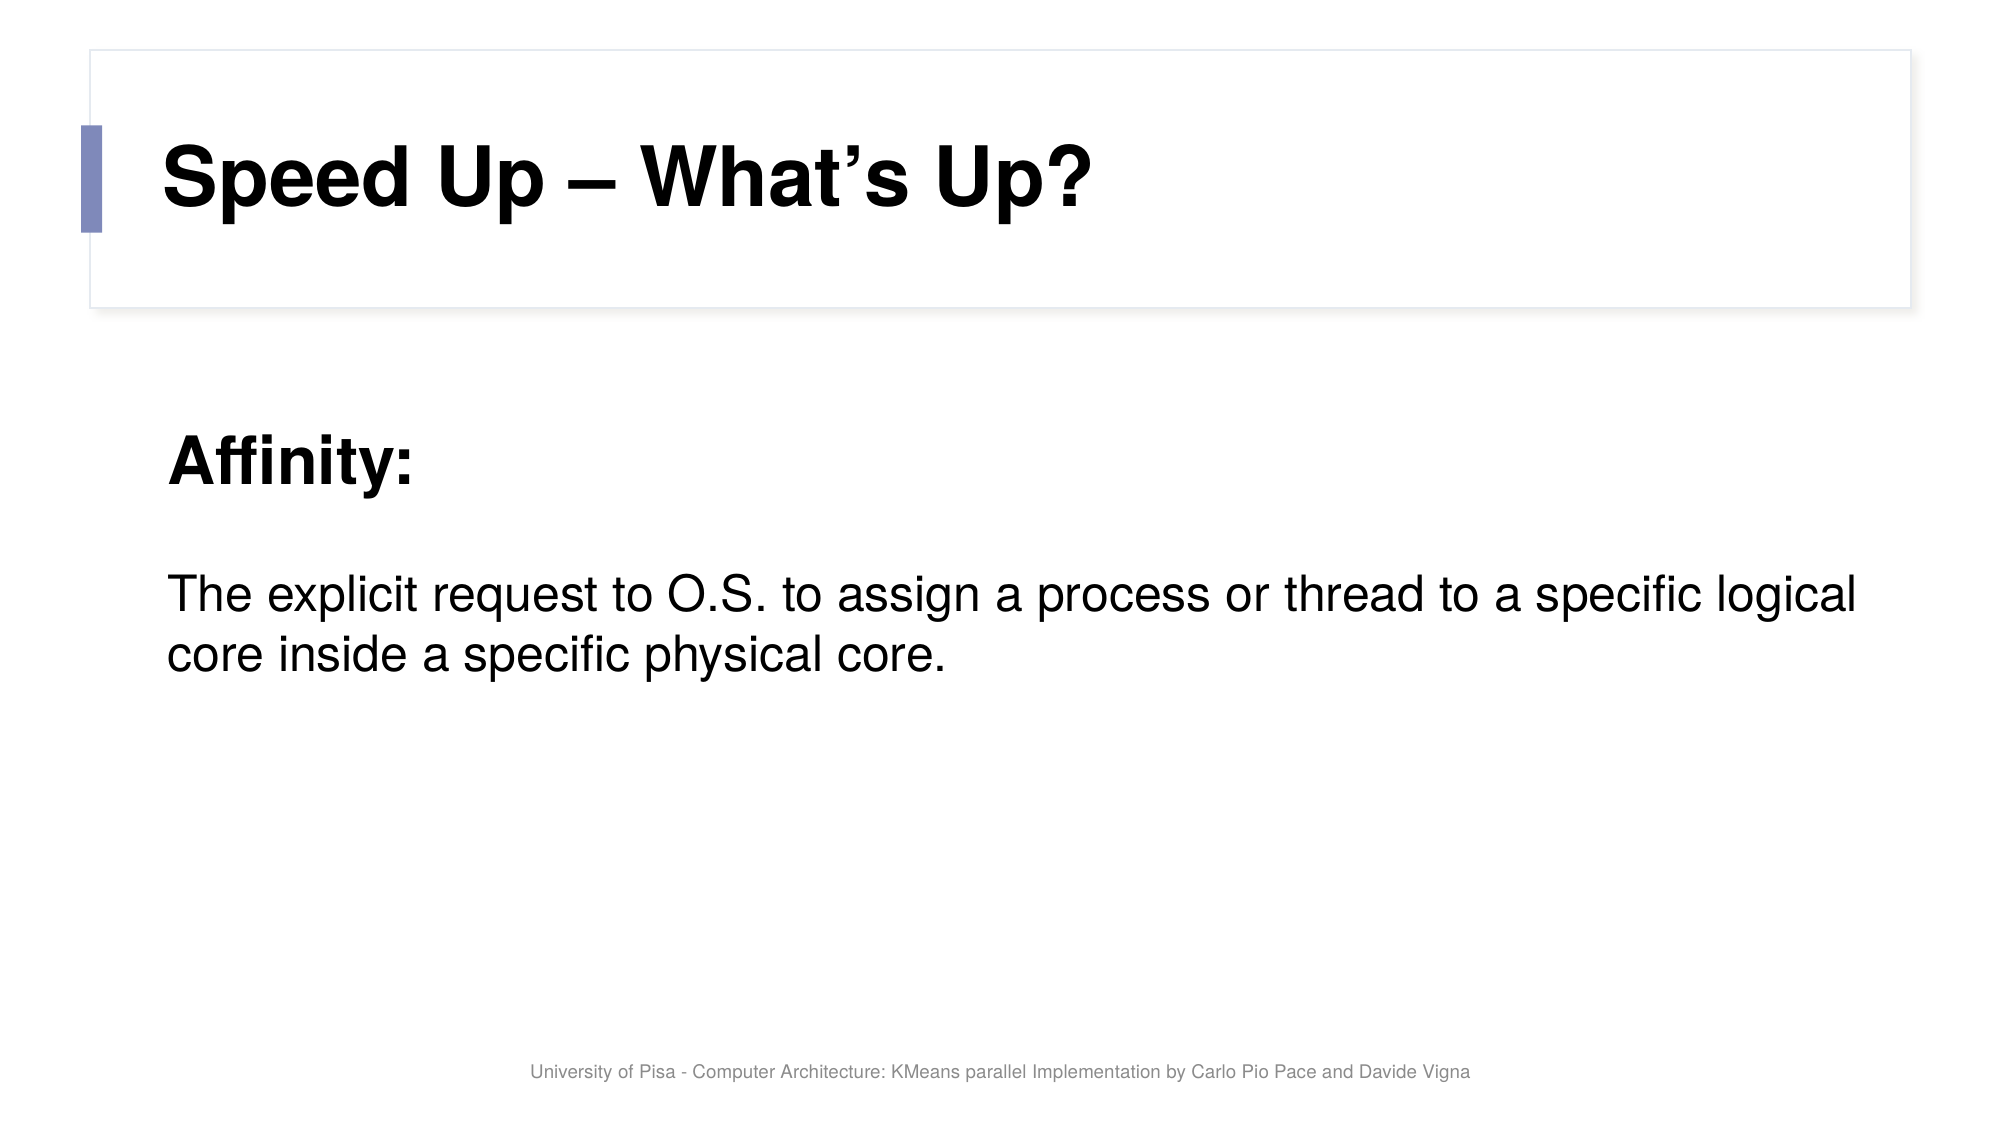

# Speed Up – What’s Up?

Affinity:
The explicit request to O.S. to assign a process or thread to a specific logical core inside a specific physical core.

University of Pisa - Computer Architecture: KMeans parallel Implementation by Carlo Pio Pace and Davide Vigna